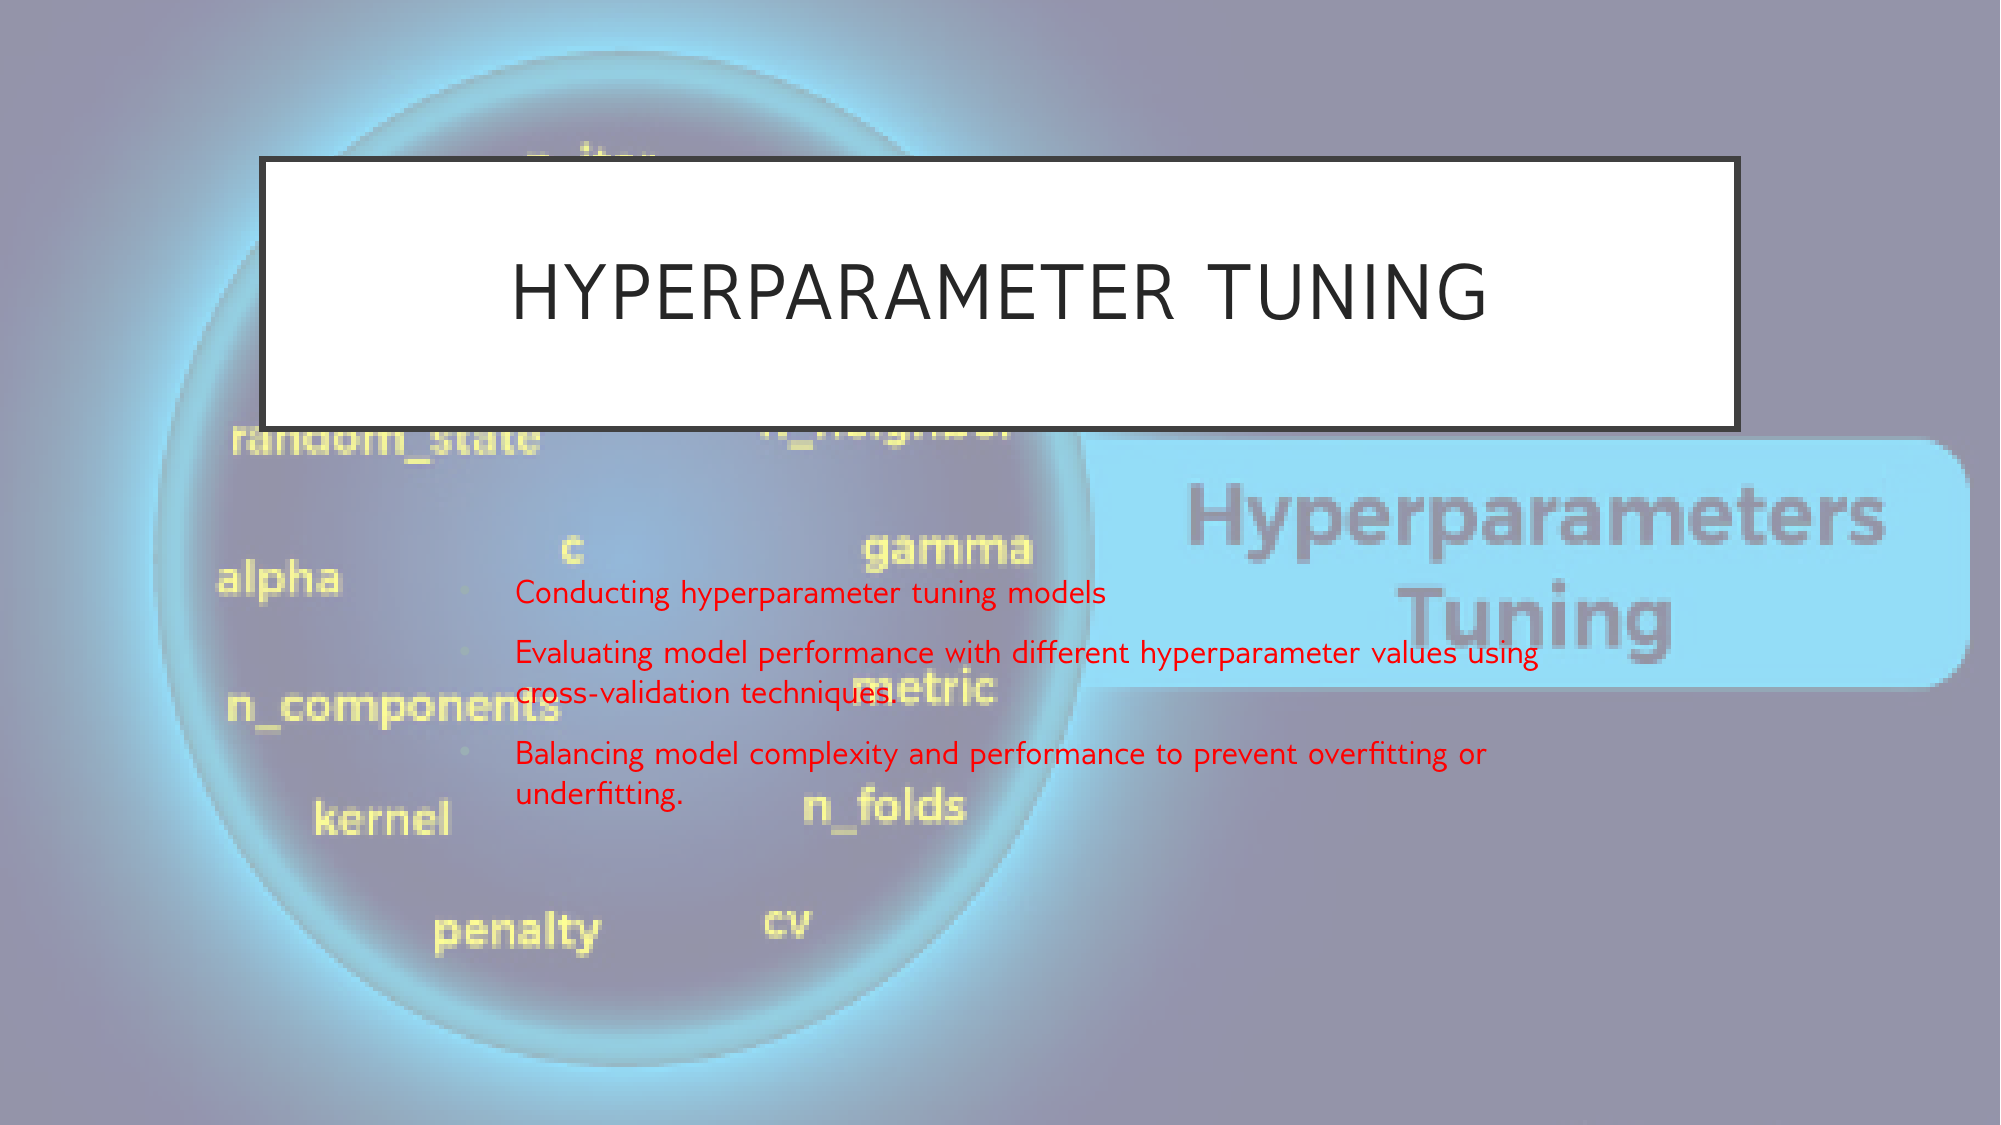

# Hyperparameter tuning
Conducting hyperparameter tuning models
Evaluating model performance with different hyperparameter values using cross-validation techniques.
Balancing model complexity and performance to prevent overfitting or underfitting.